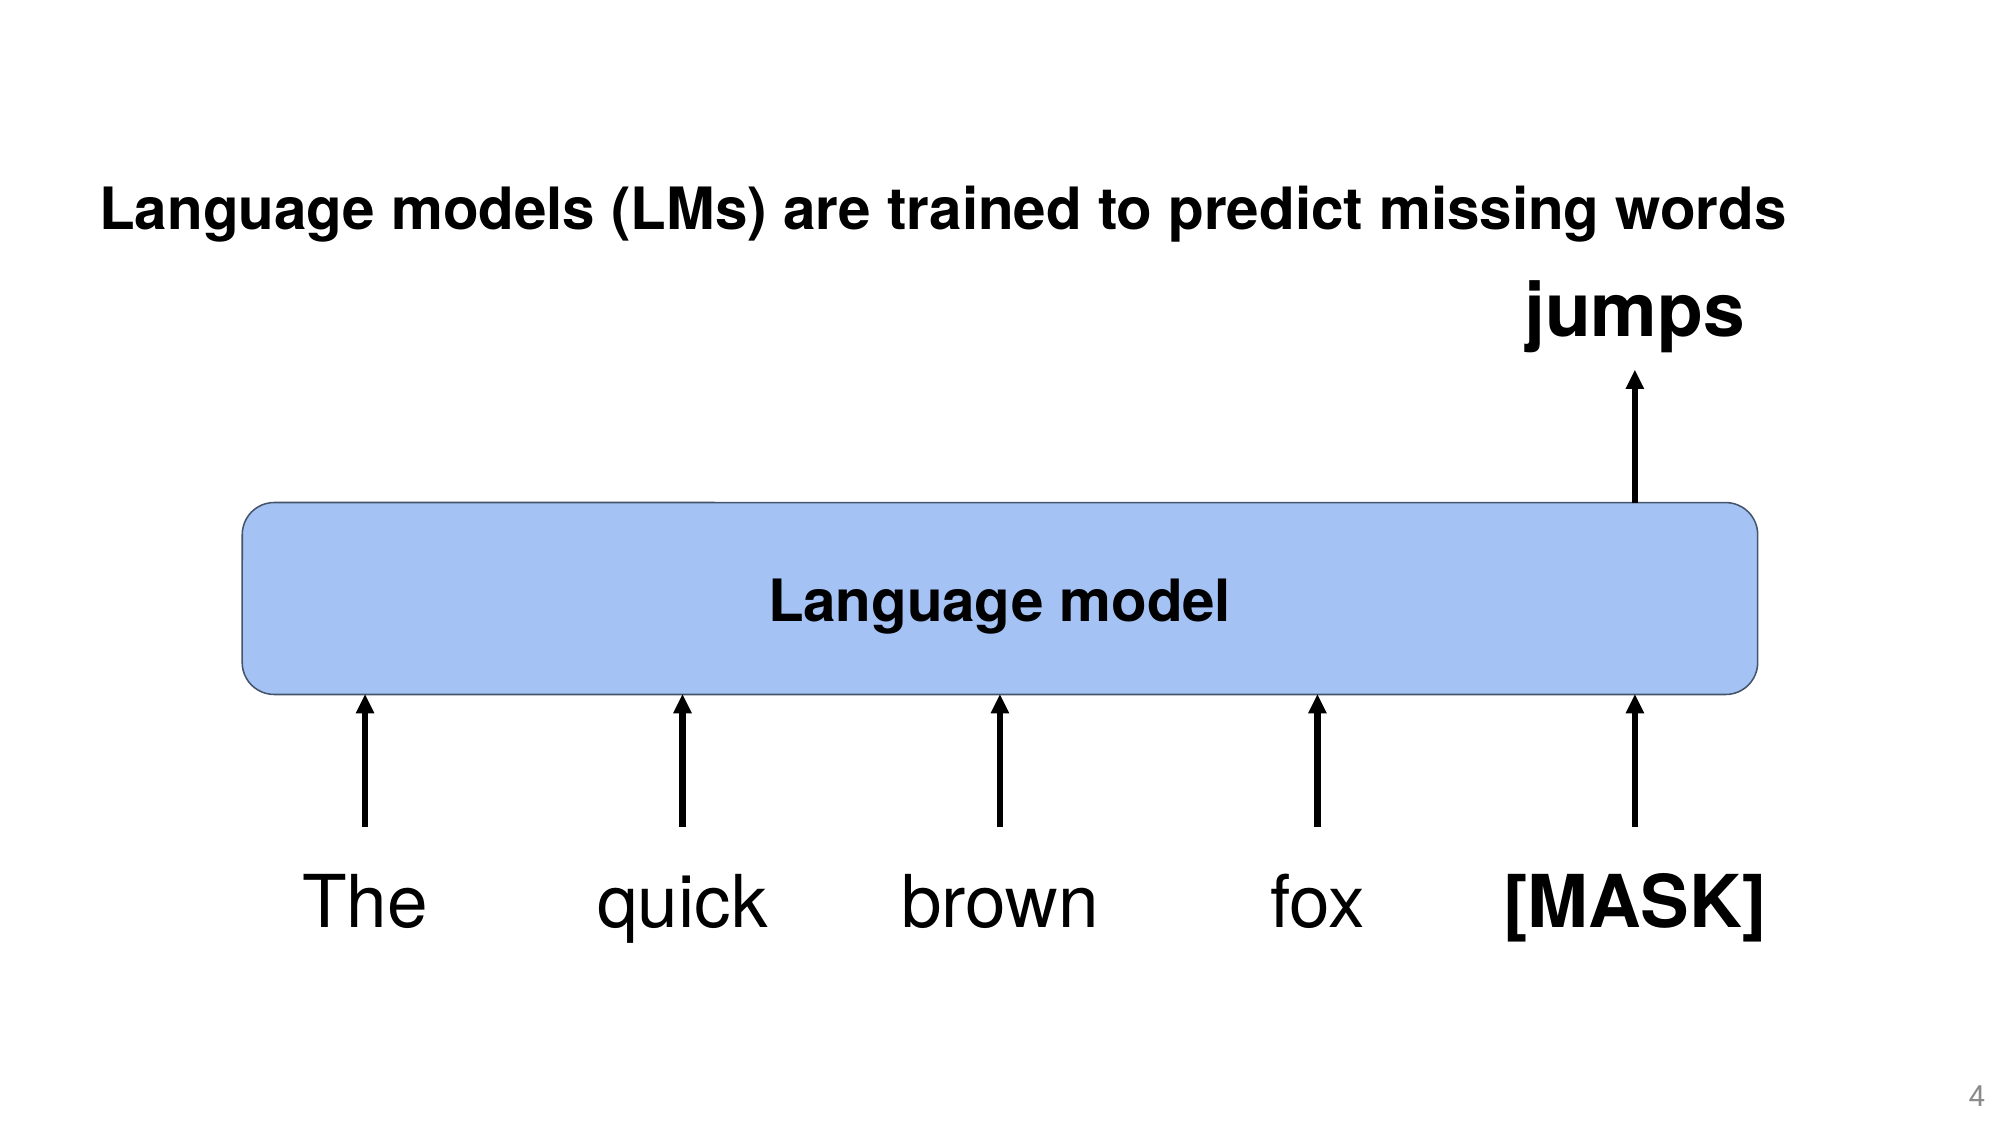

Language models (LMs) are trained to predict missing words
jumps
Language model
The
quick
brown
fox
[MASK]
4